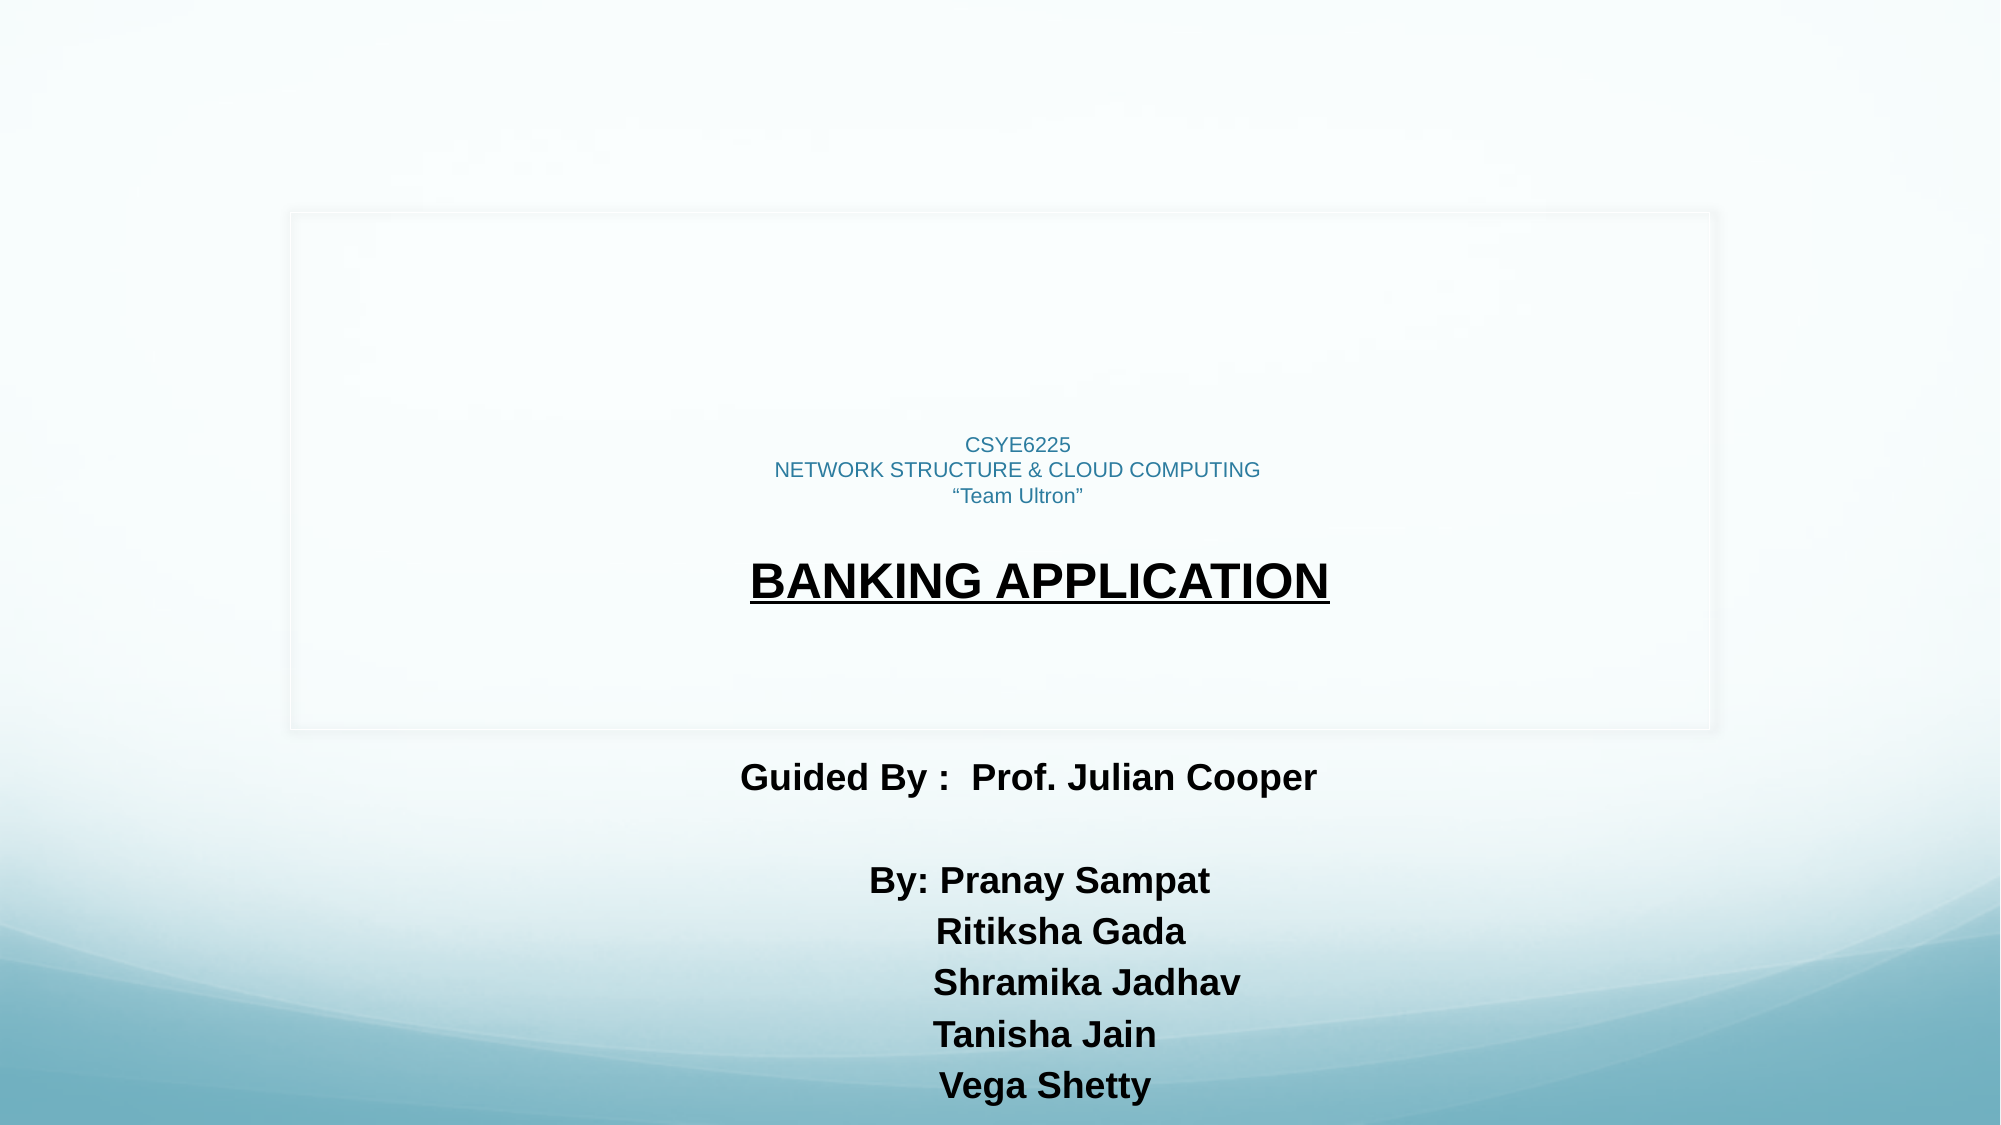

# CSYE6225 NETWORK STRUCTURE & CLOUD COMPUTING “Team Ultron”
BANKING APPLICATION

Guided By :  Prof. Julian Cooper

By: Pranay Sampat
    Ritiksha Gada
         Shramika Jadhav
 Tanisha Jain
 Vega Shetty